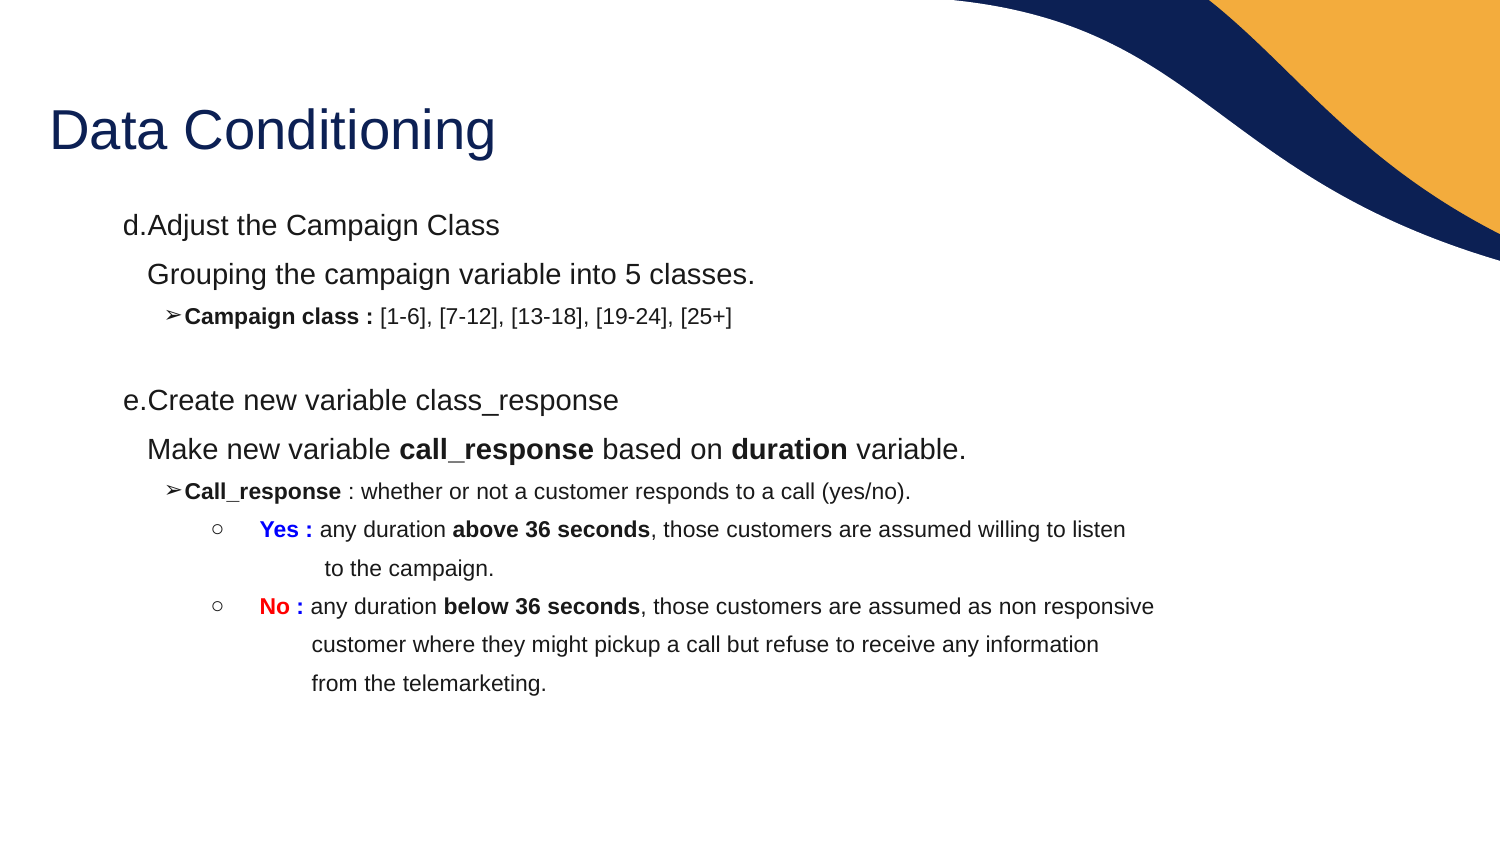

# Data Conditioning
Adjust the Campaign Class
Grouping the campaign variable into 5 classes.
Campaign class : [1-6], [7-12], [13-18], [19-24], [25+]

Create new variable class_response
Make new variable call_response based on duration variable.
Call_response : whether or not a customer responds to a call (yes/no).
Yes : any duration above 36 seconds, those customers are assumed willing to listen
          to the campaign.
No : any duration below 36 seconds, those customers are assumed as non responsive
        customer where they might pickup a call but refuse to receive any information
        from the telemarketing.